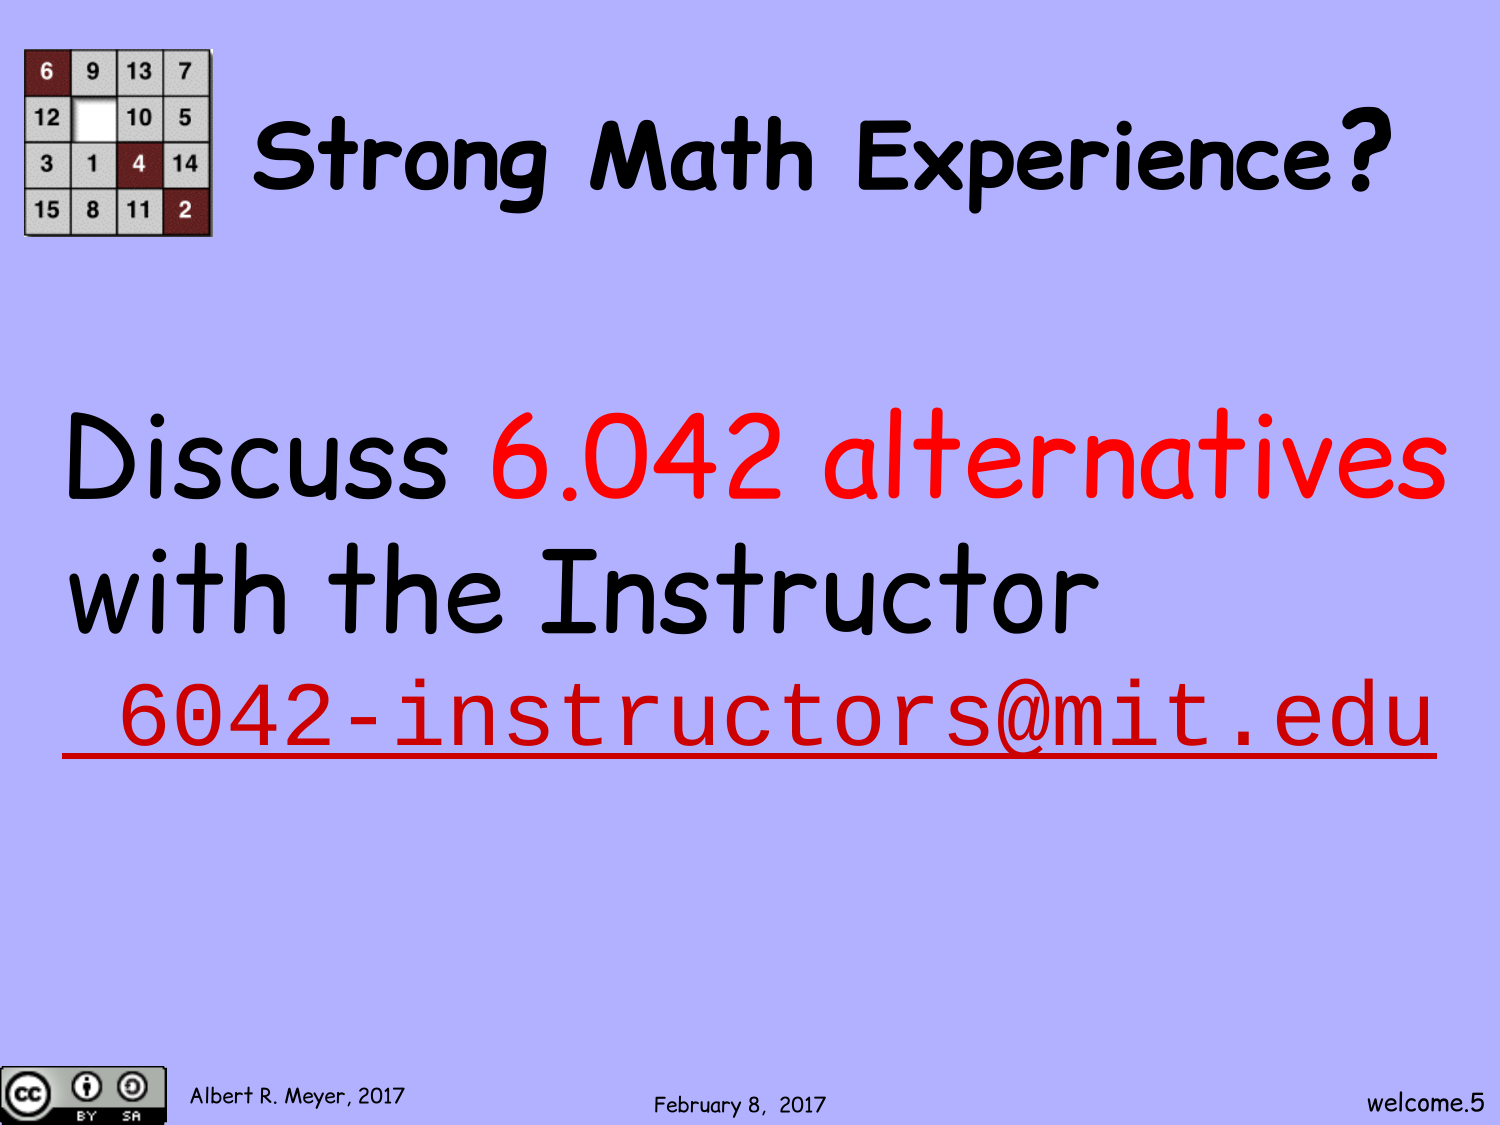

# Strong Math Experience?
 Discuss 6.042 alternatives
 with the Instructor
 6042-instructors@mit.edu
      welcome.5